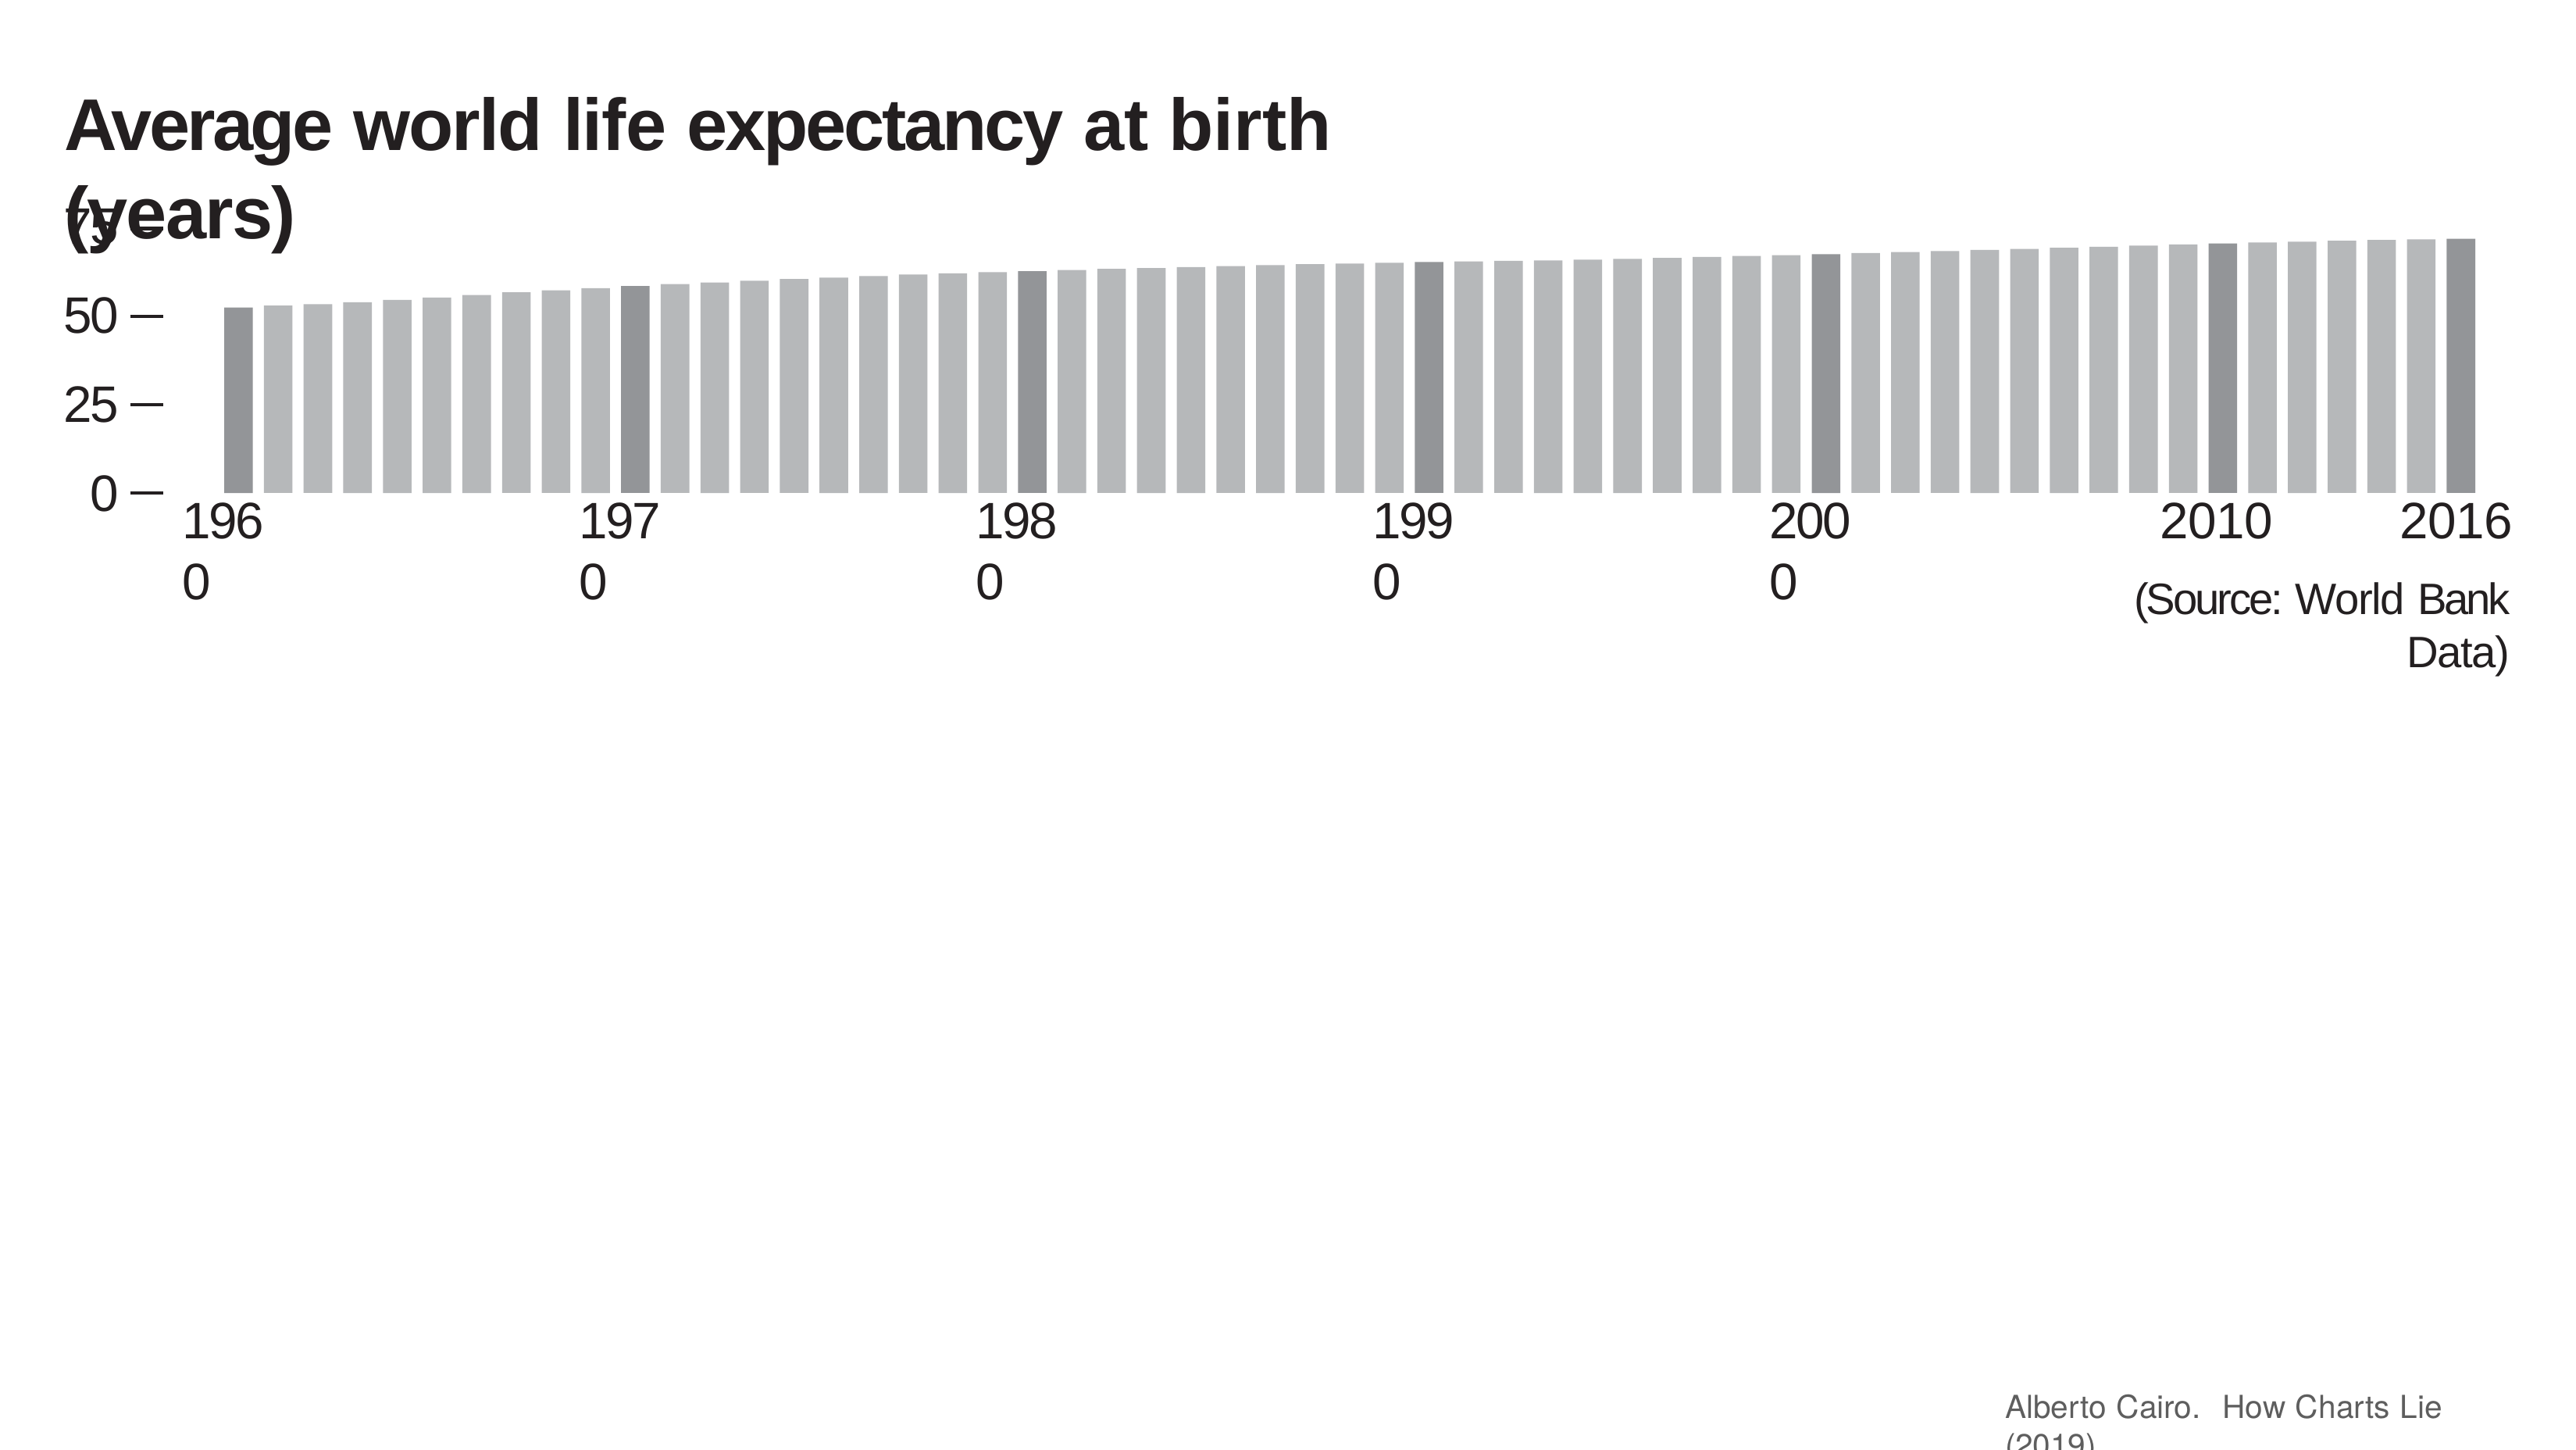

# Average world life expectancy at birth (years)
75
50
25
0

2010	2016
(Source: World Bank Data)
1960
1970
1980
1990
2000

Alberto Cairo.	How Charts Lie (2019).